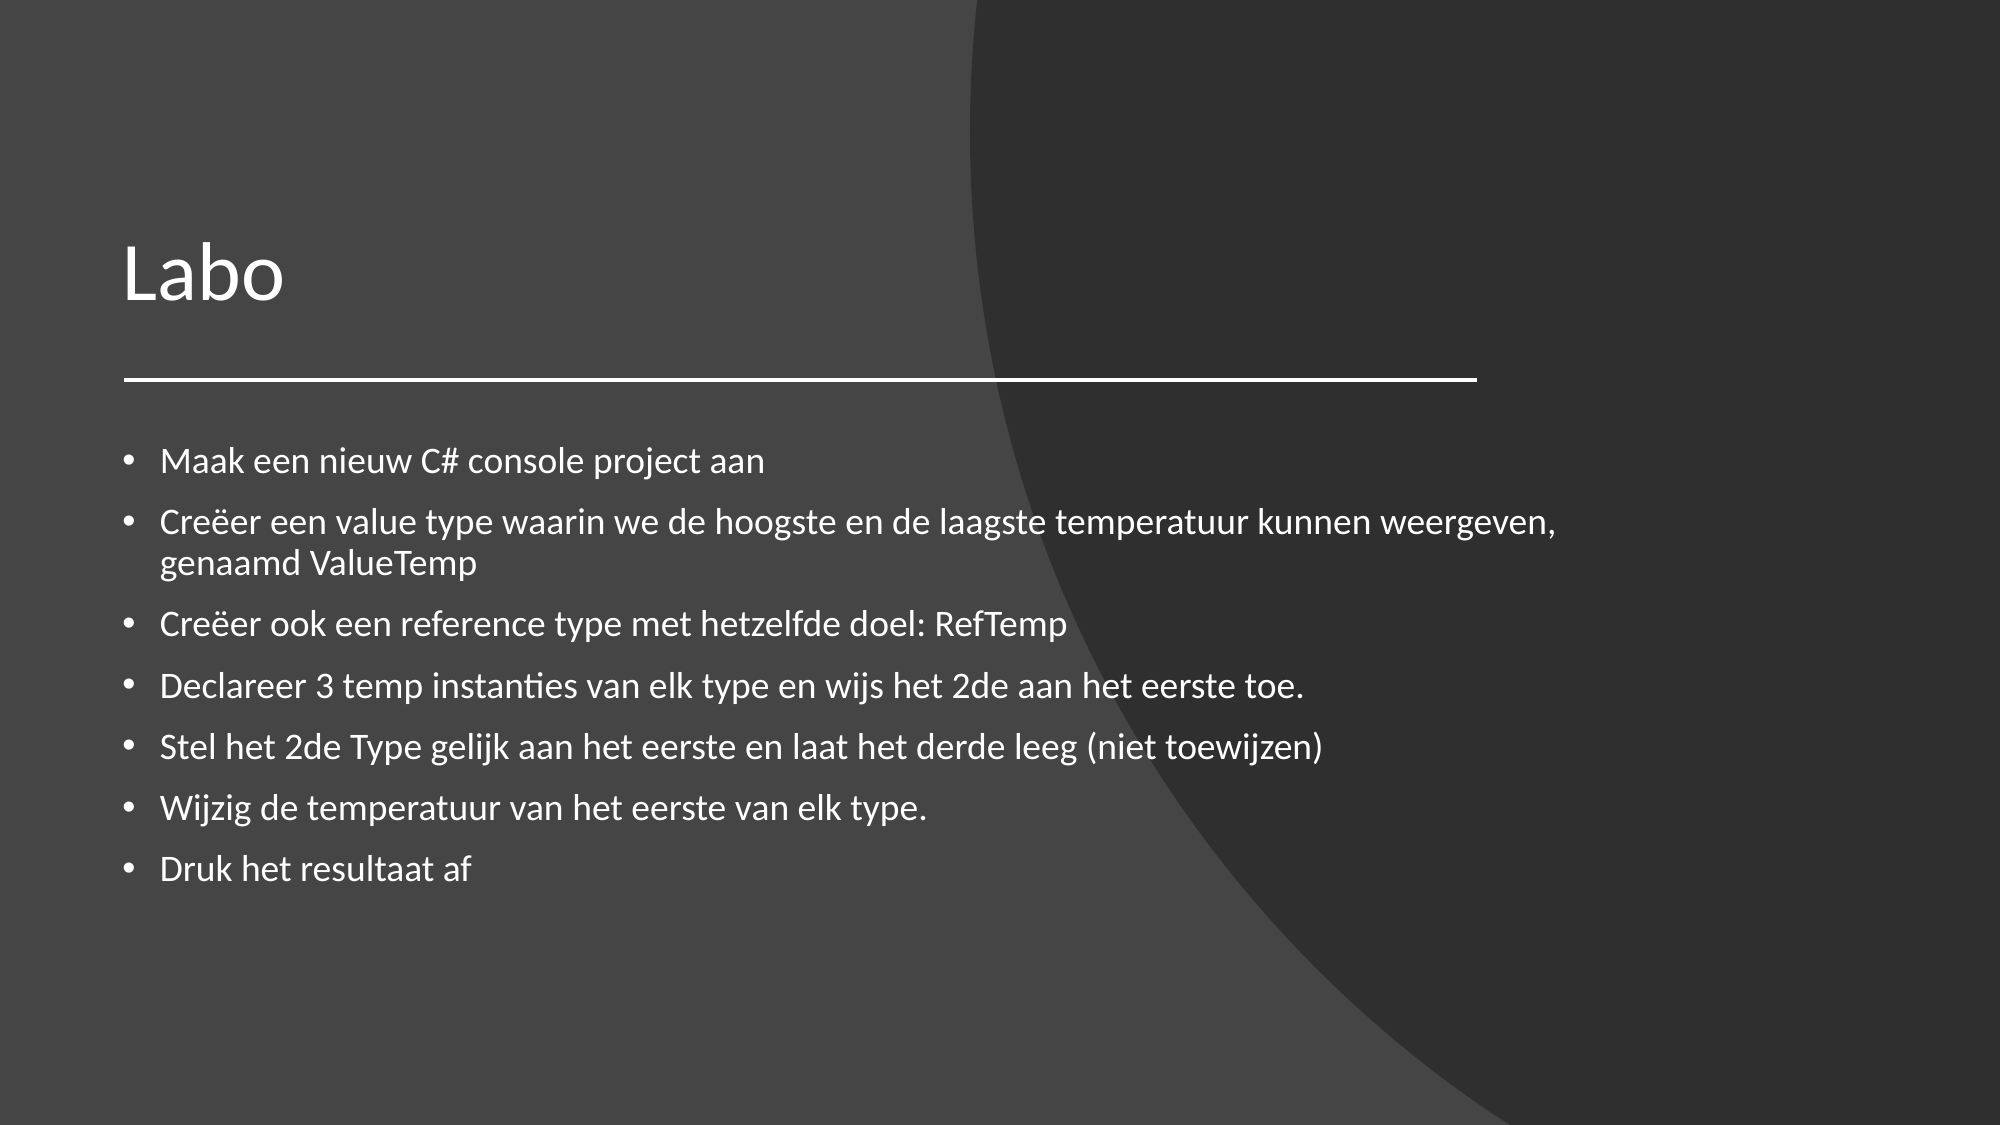

# Labo
Maak een nieuw C# console project aan
Creëer een value type waarin we de hoogste en de laagste temperatuur kunnen weergeven, genaamd ValueTemp
Creëer ook een reference type met hetzelfde doel: RefTemp
Declareer 3 temp instanties van elk type en wijs het 2de aan het eerste toe.
Stel het 2de Type gelijk aan het eerste en laat het derde leeg (niet toewijzen)
Wijzig de temperatuur van het eerste van elk type.
Druk het resultaat af